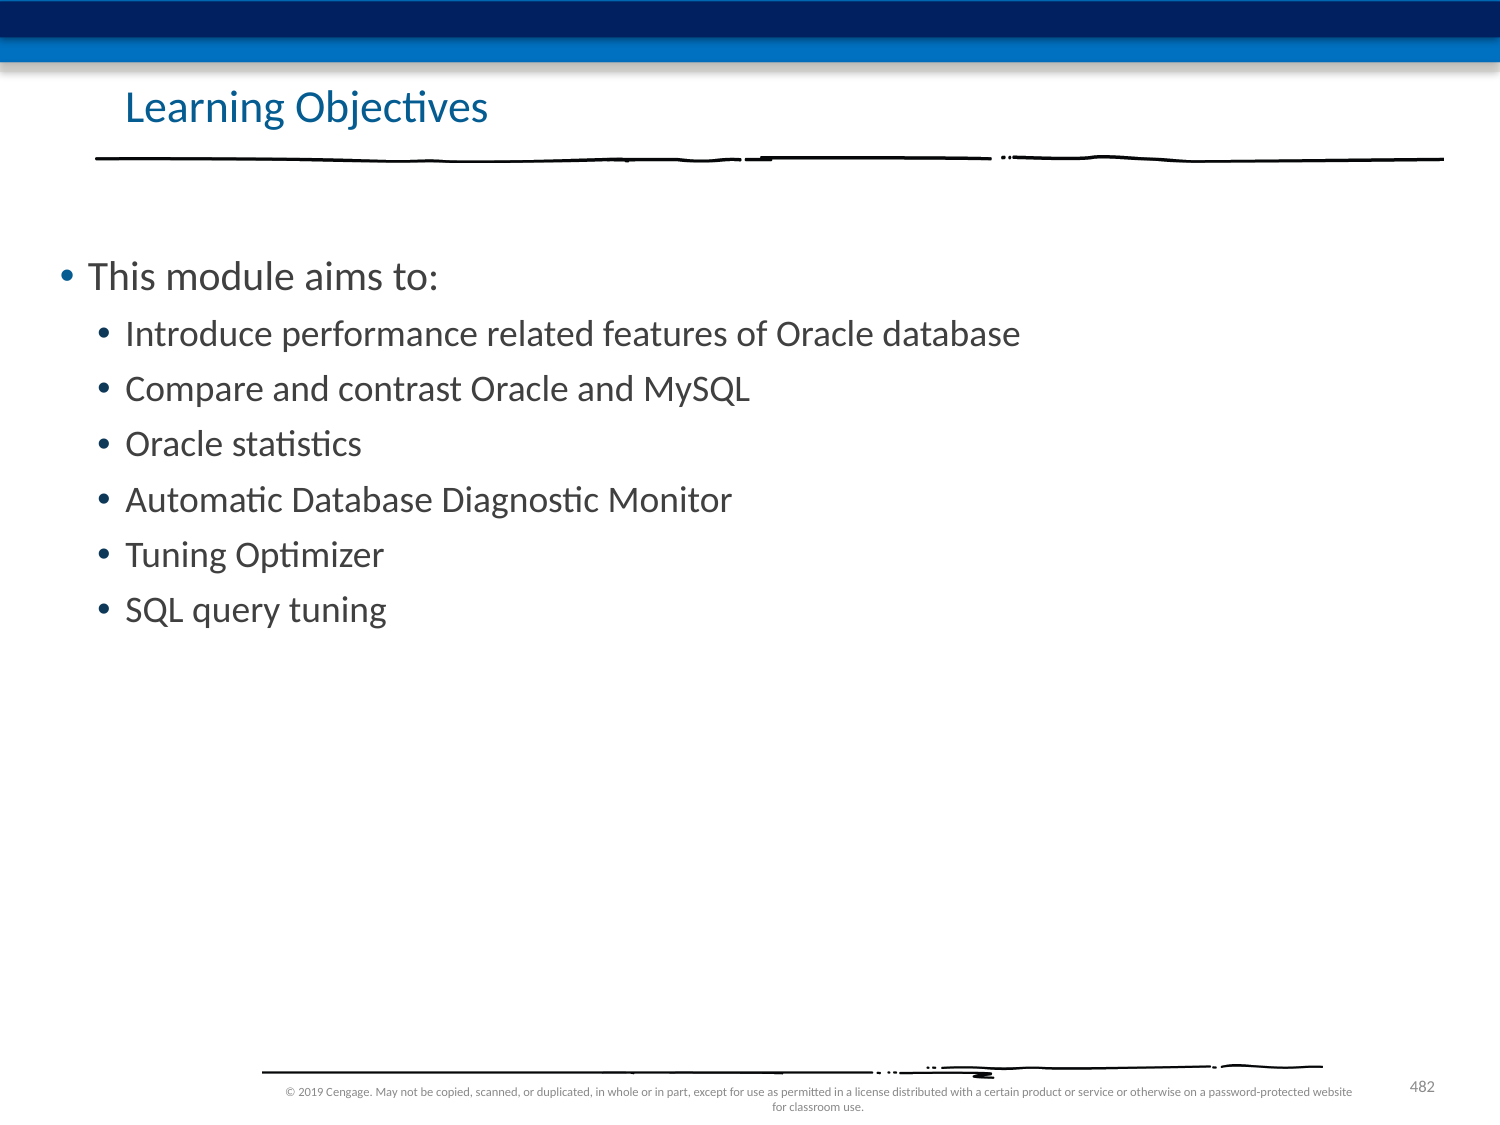

# Learning Objectives
This module aims to:
Introduce performance related features of Oracle database
Compare and contrast Oracle and MySQL
Oracle statistics
Automatic Database Diagnostic Monitor
Tuning Optimizer
SQL query tuning

© 2019 Cengage. May not be copied, scanned, or duplicated, in whole or in part, except for use as permitted in a license distributed with a certain product or service or otherwise on a password-protected website for classroom use.